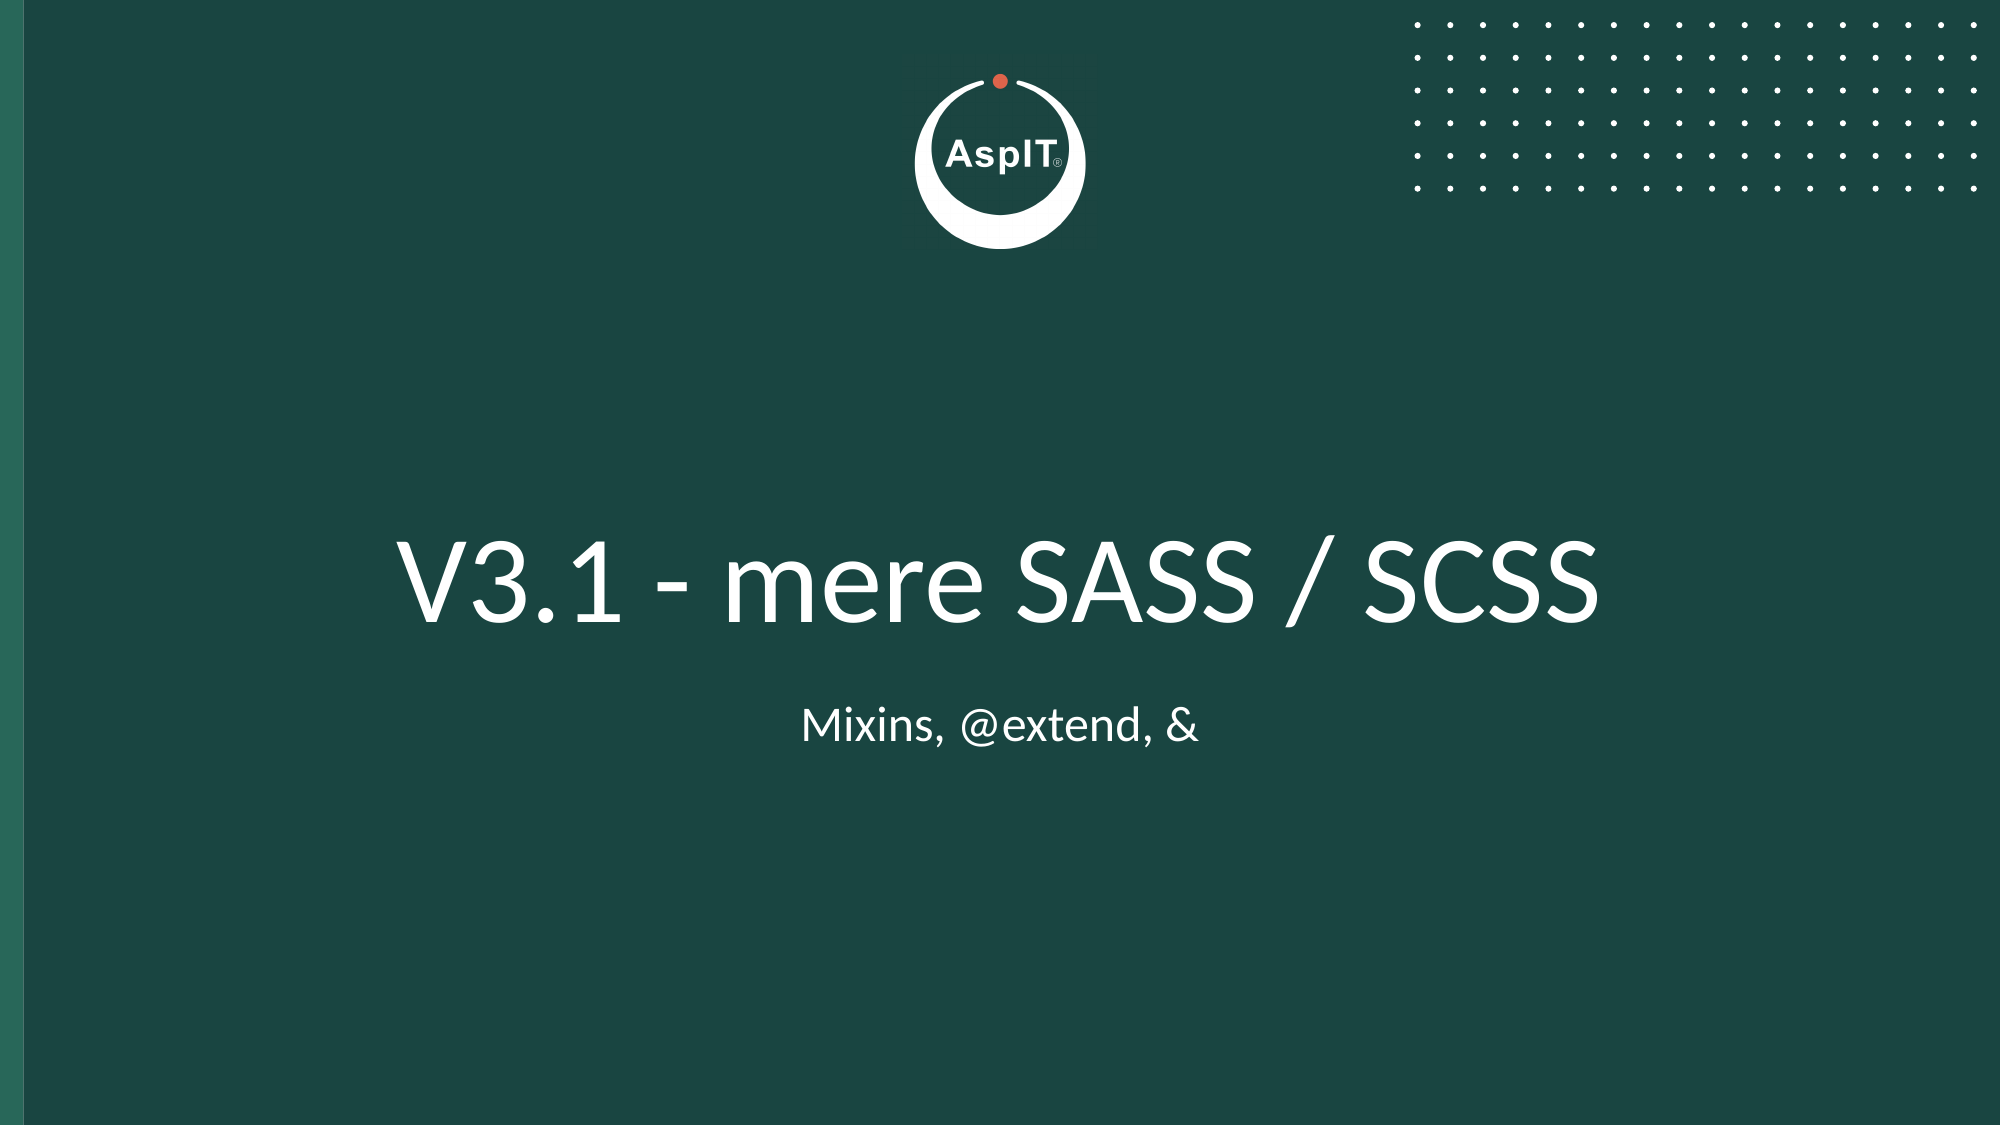

# V3.1 - mere SASS / SCSS
Mixins, @extend, &